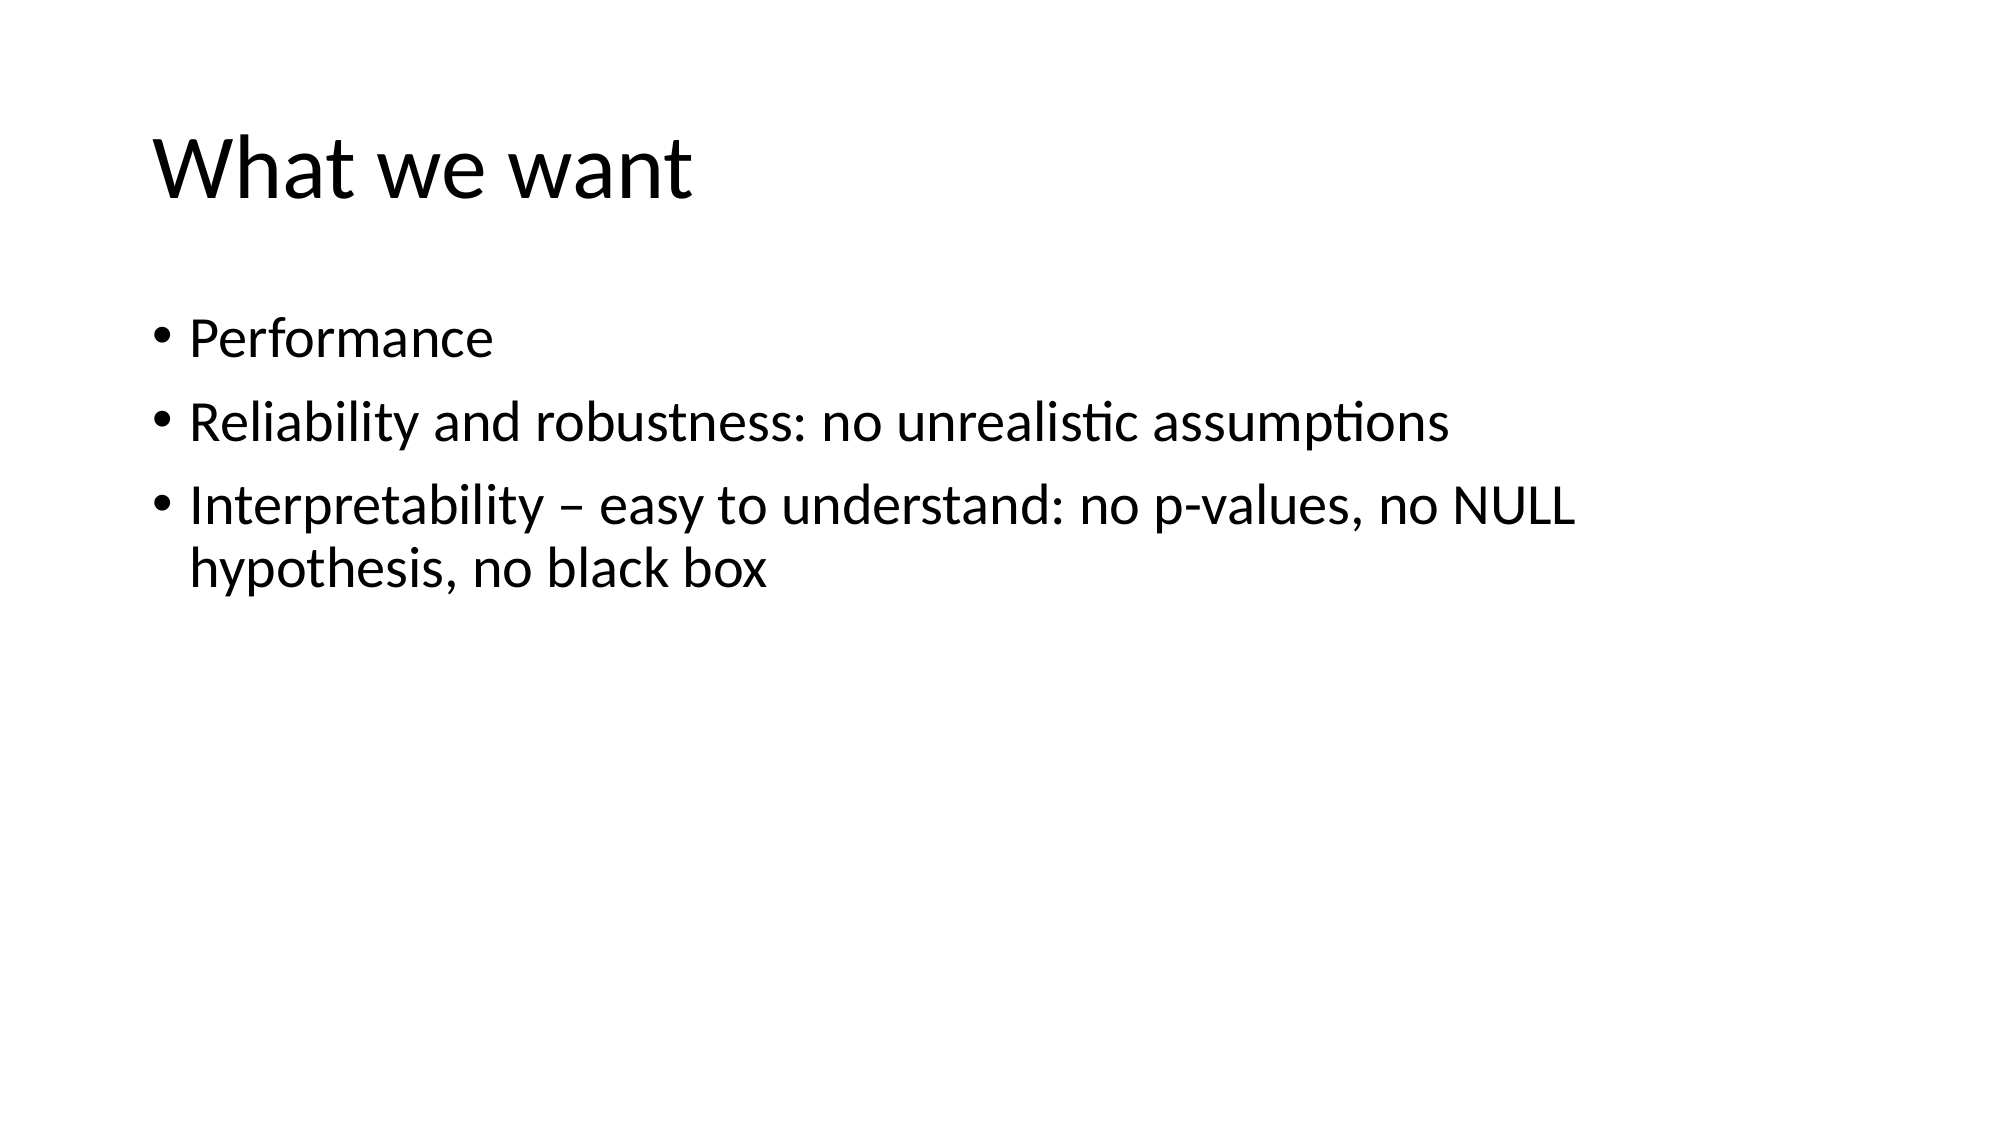

# What we want
Performance
Reliability and robustness: no unrealistic assumptions
Interpretability – easy to understand: no p-values, no NULL hypothesis, no black box